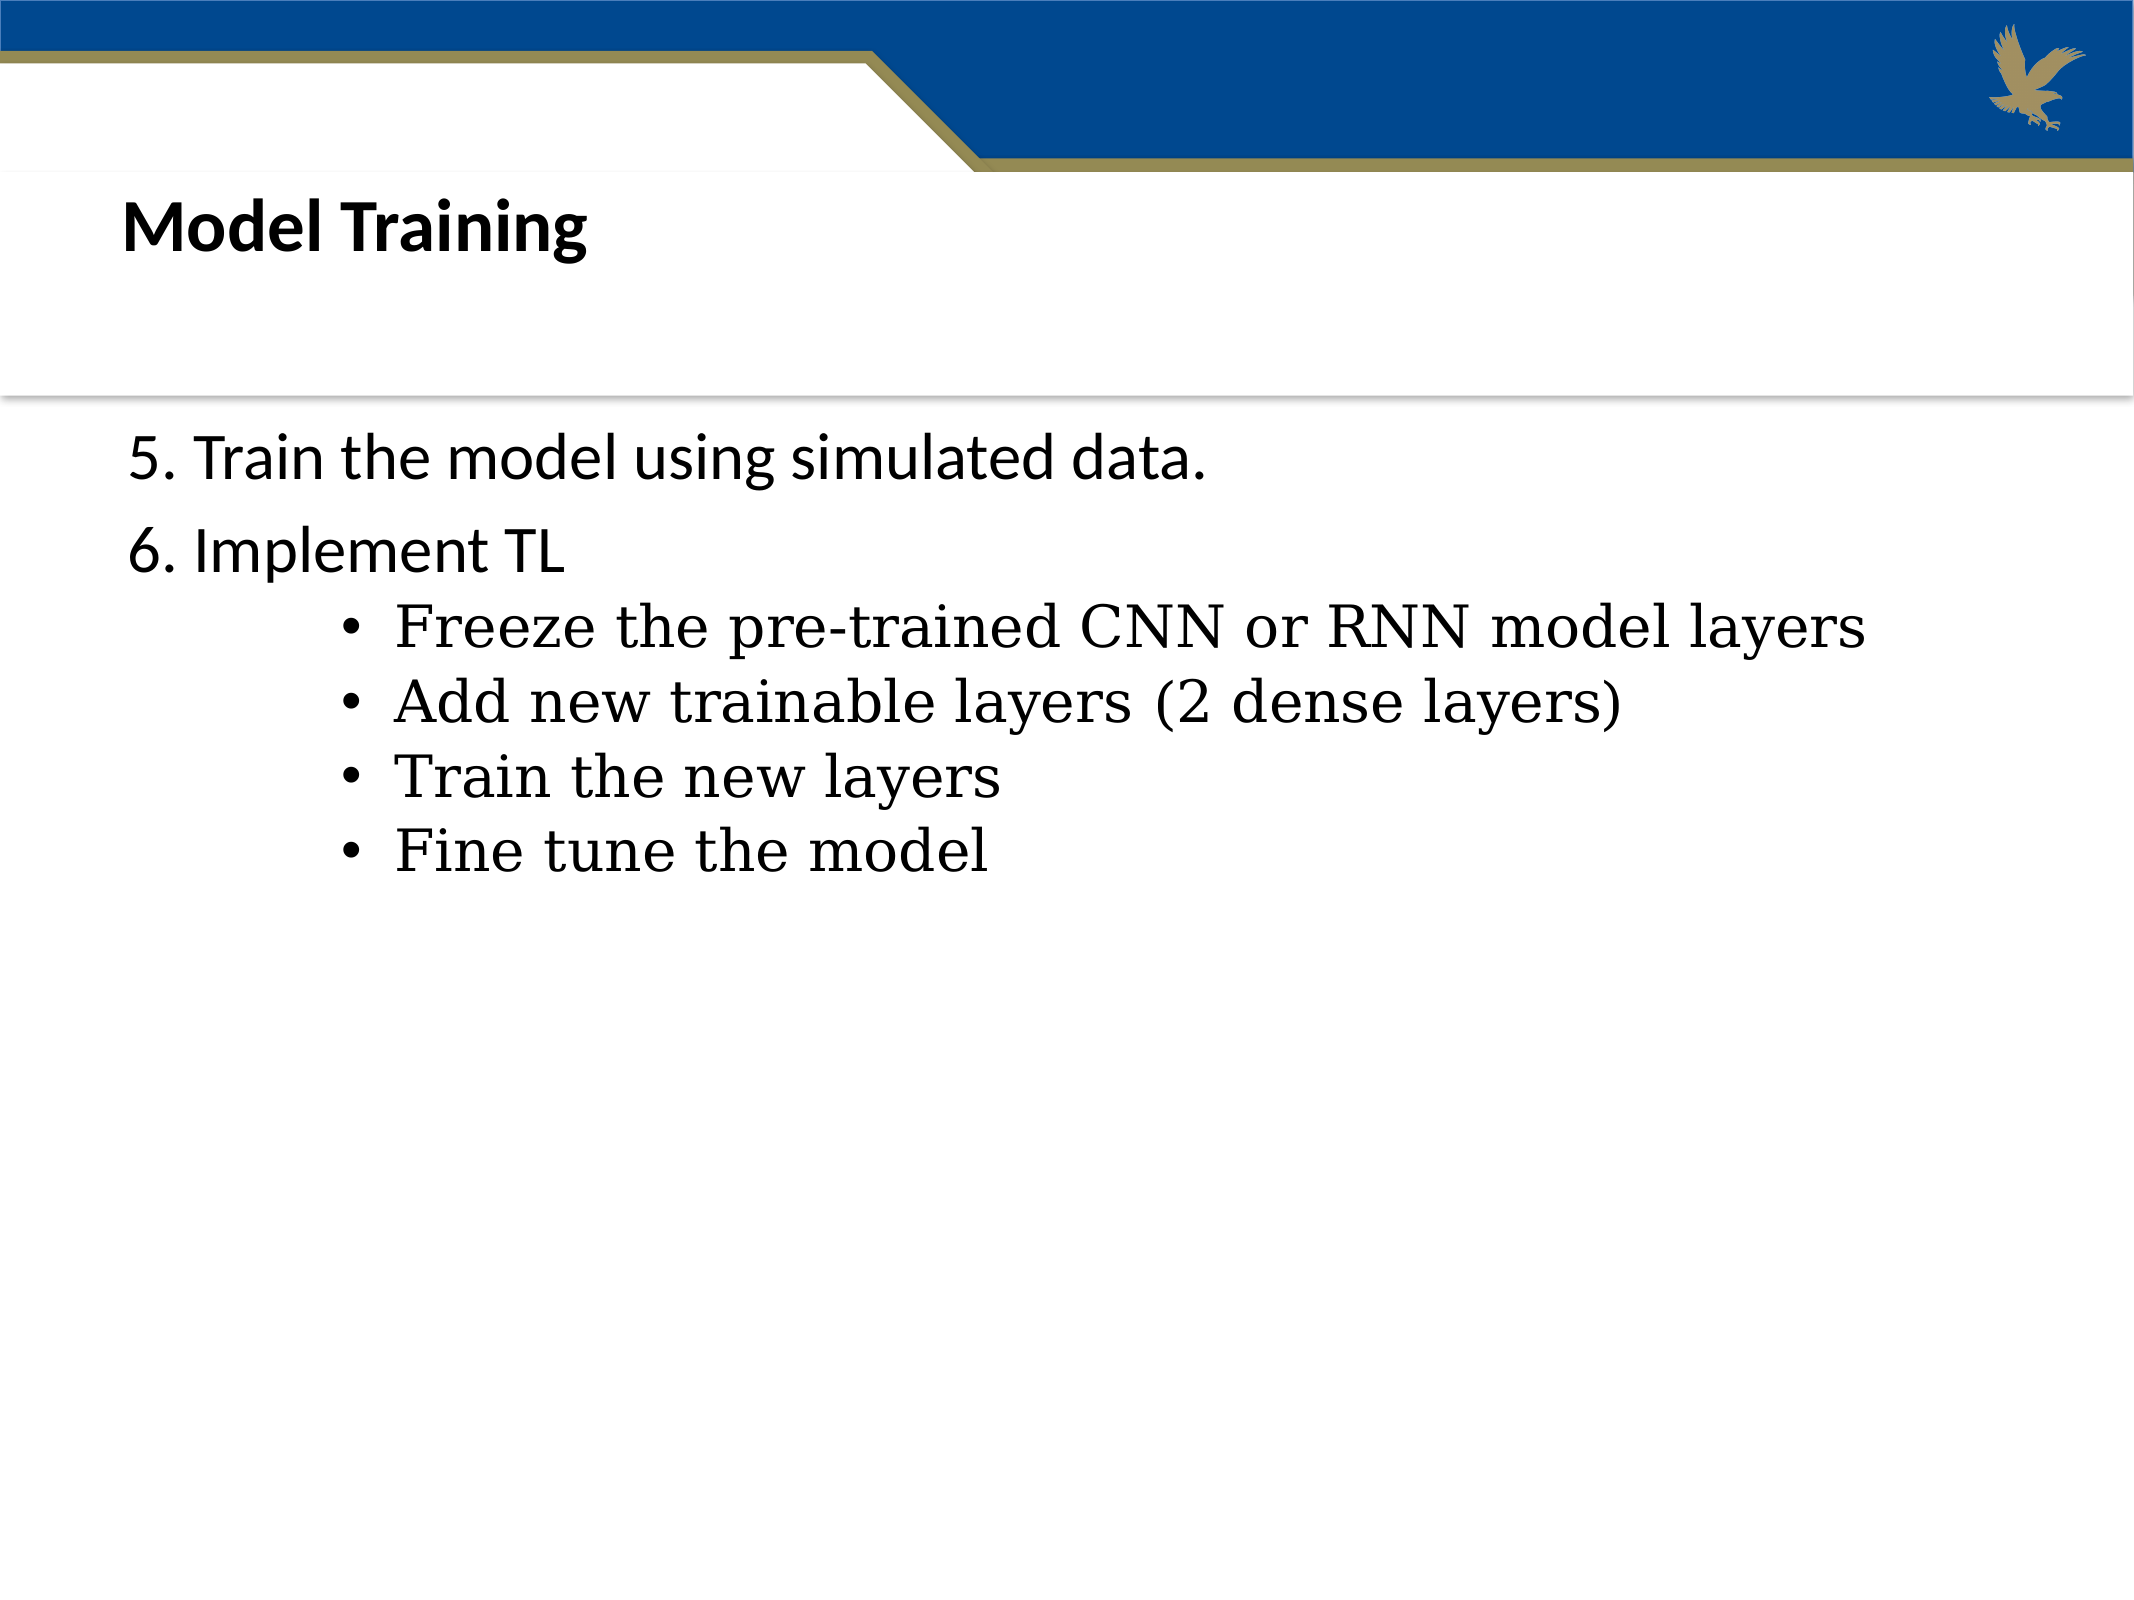

Model Training
5. Train the model using simulated data.
6. Implement TL
Freeze the pre-trained CNN or RNN model layers
Add new trainable layers (2 dense layers)
Train the new layers
Fine tune the model